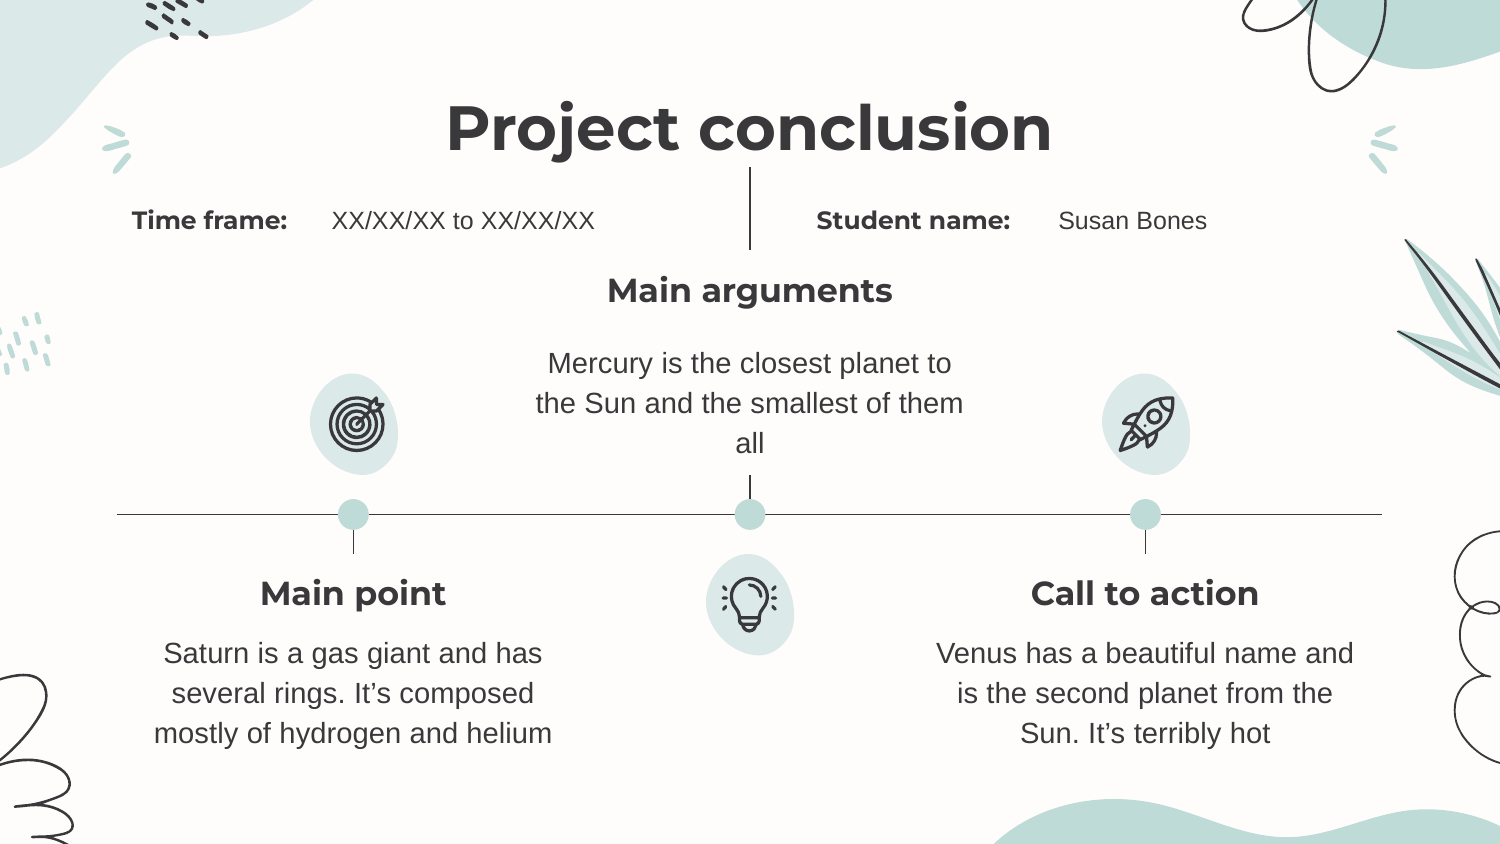

# Project conclusion
Time frame:
XX/XX/XX to XX/XX/XX
Student name:
Susan Bones
Main arguments
Mercury is the closest planet to the Sun and the smallest of them all

Main point
Call to action

Saturn is a gas giant and has several rings. It’s composed mostly of hydrogen and helium
Venus has a beautiful name and is the second planet from the Sun. It’s terribly hot